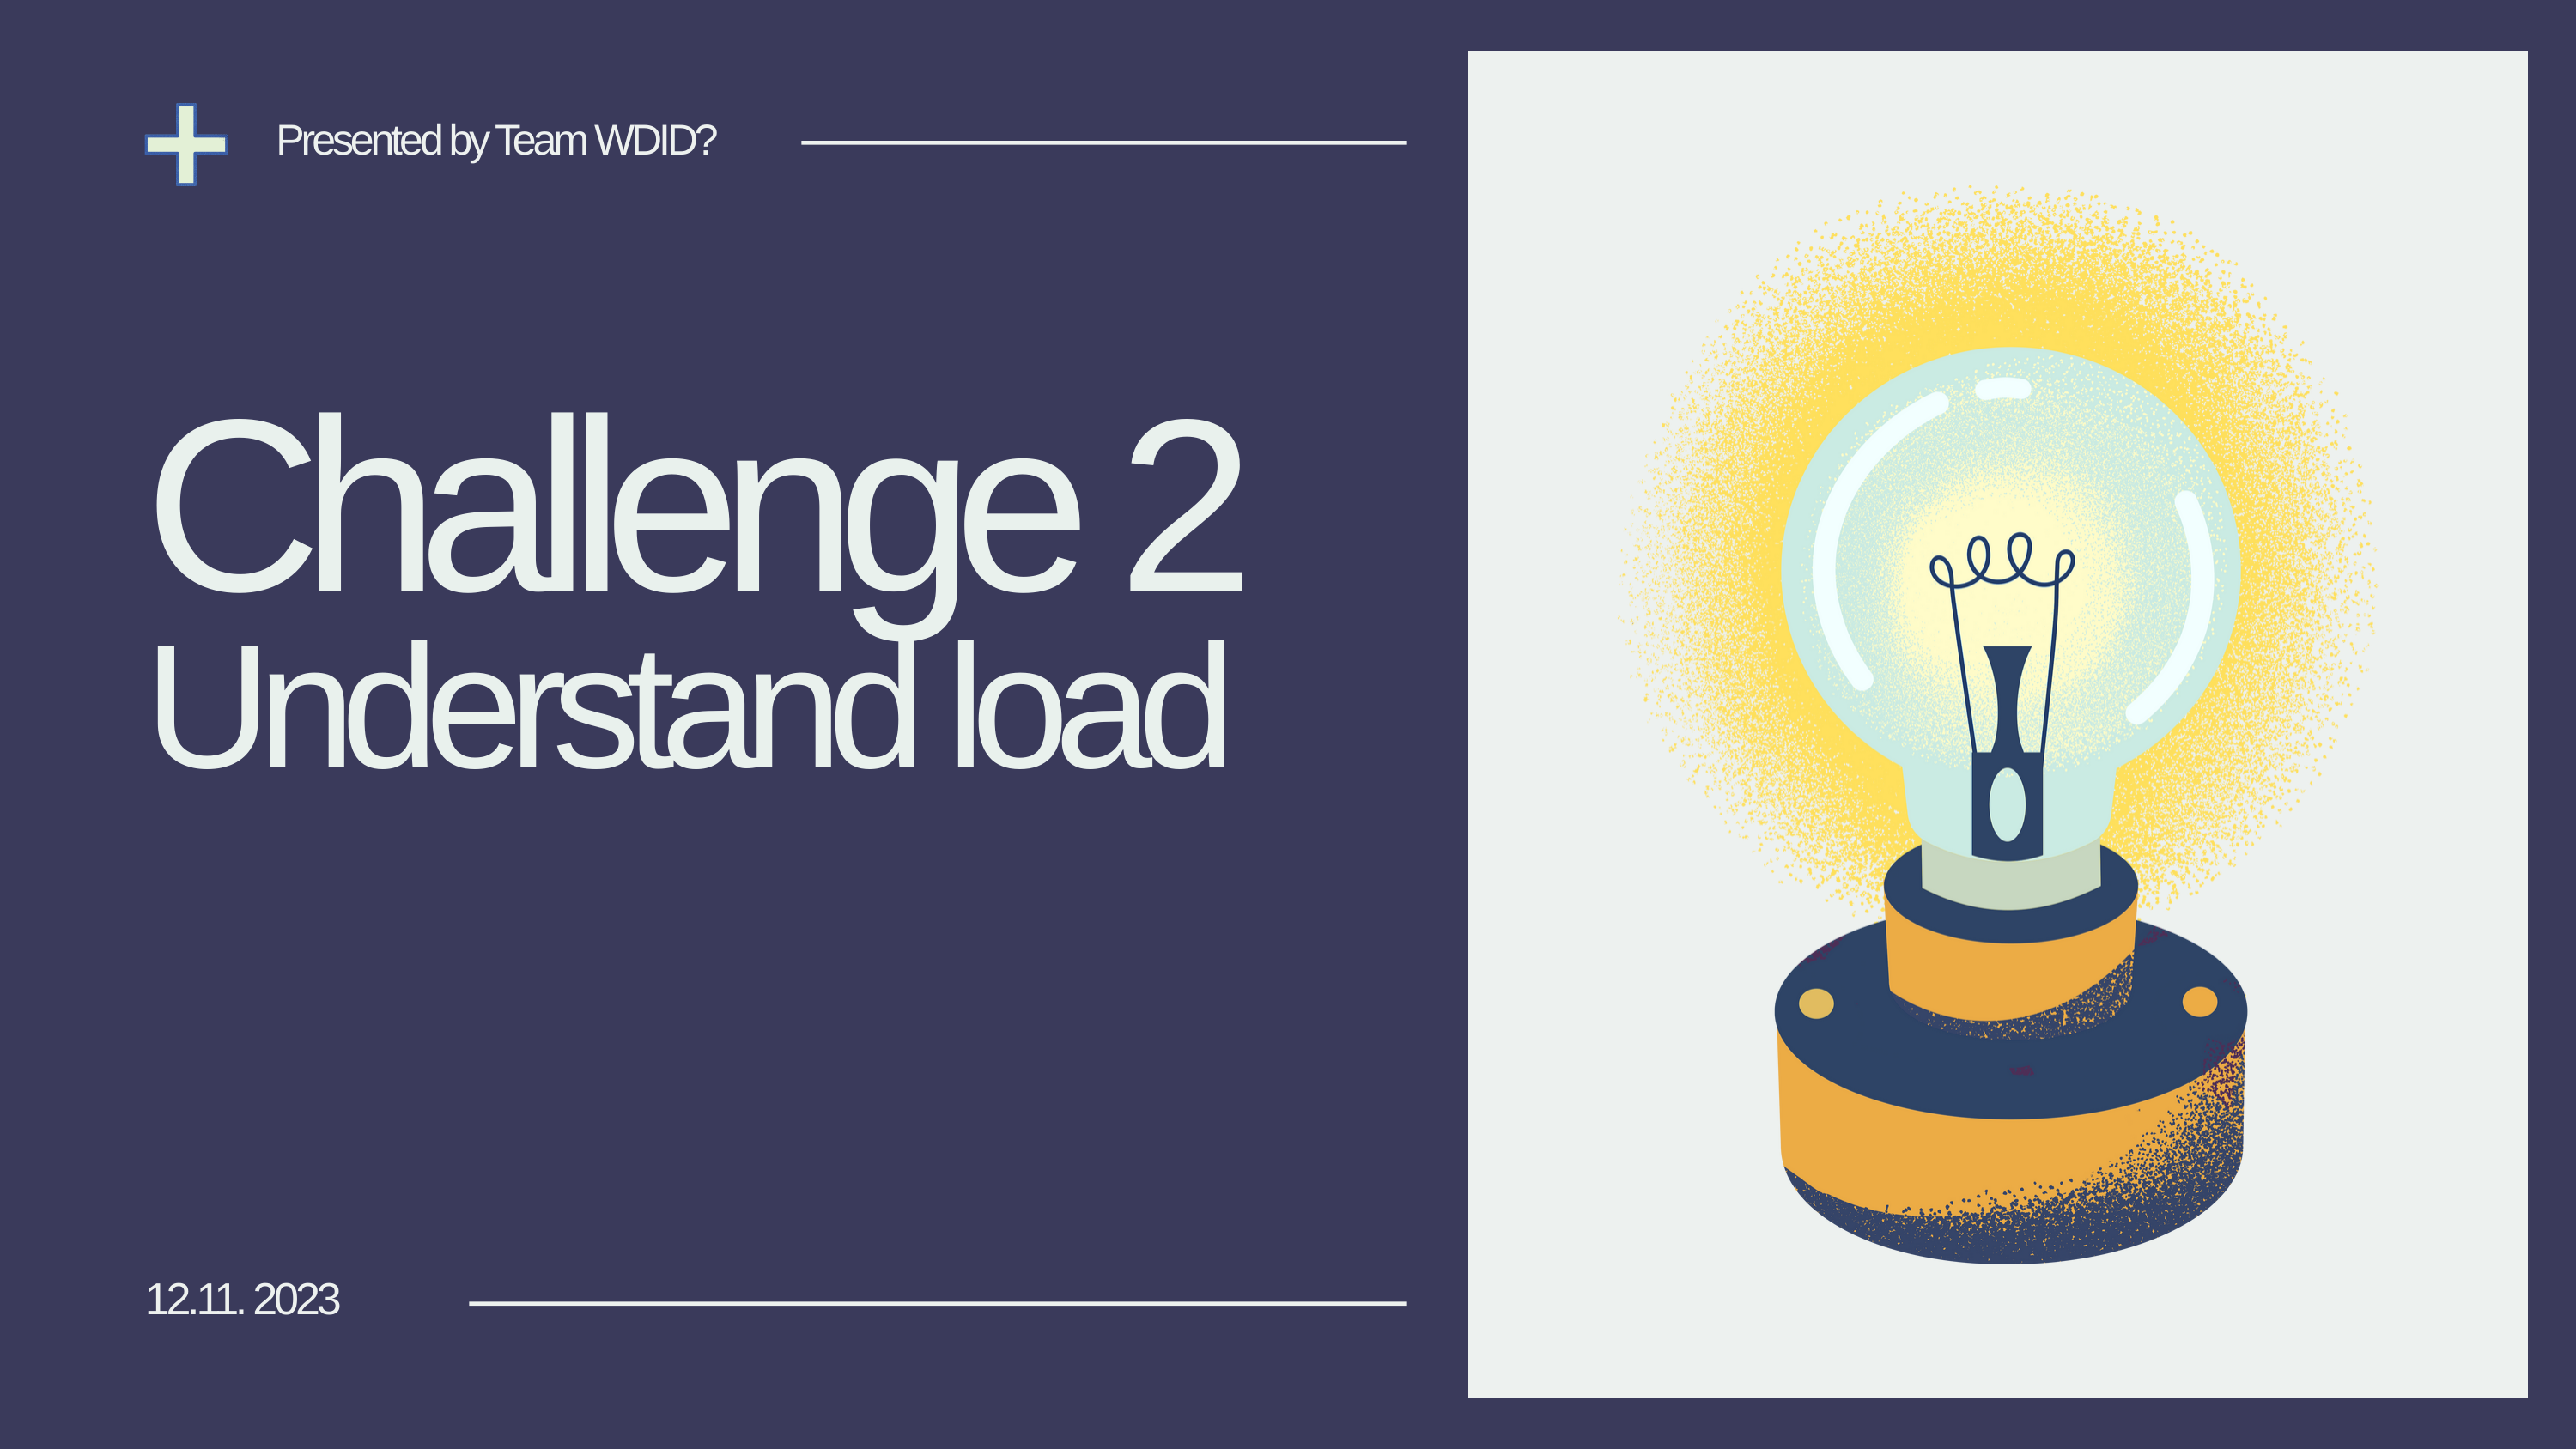

Presented by Team WDID?

Challenge 2
Understand load
Forecasting Total Load and Load per Cluster
12.11. 2023